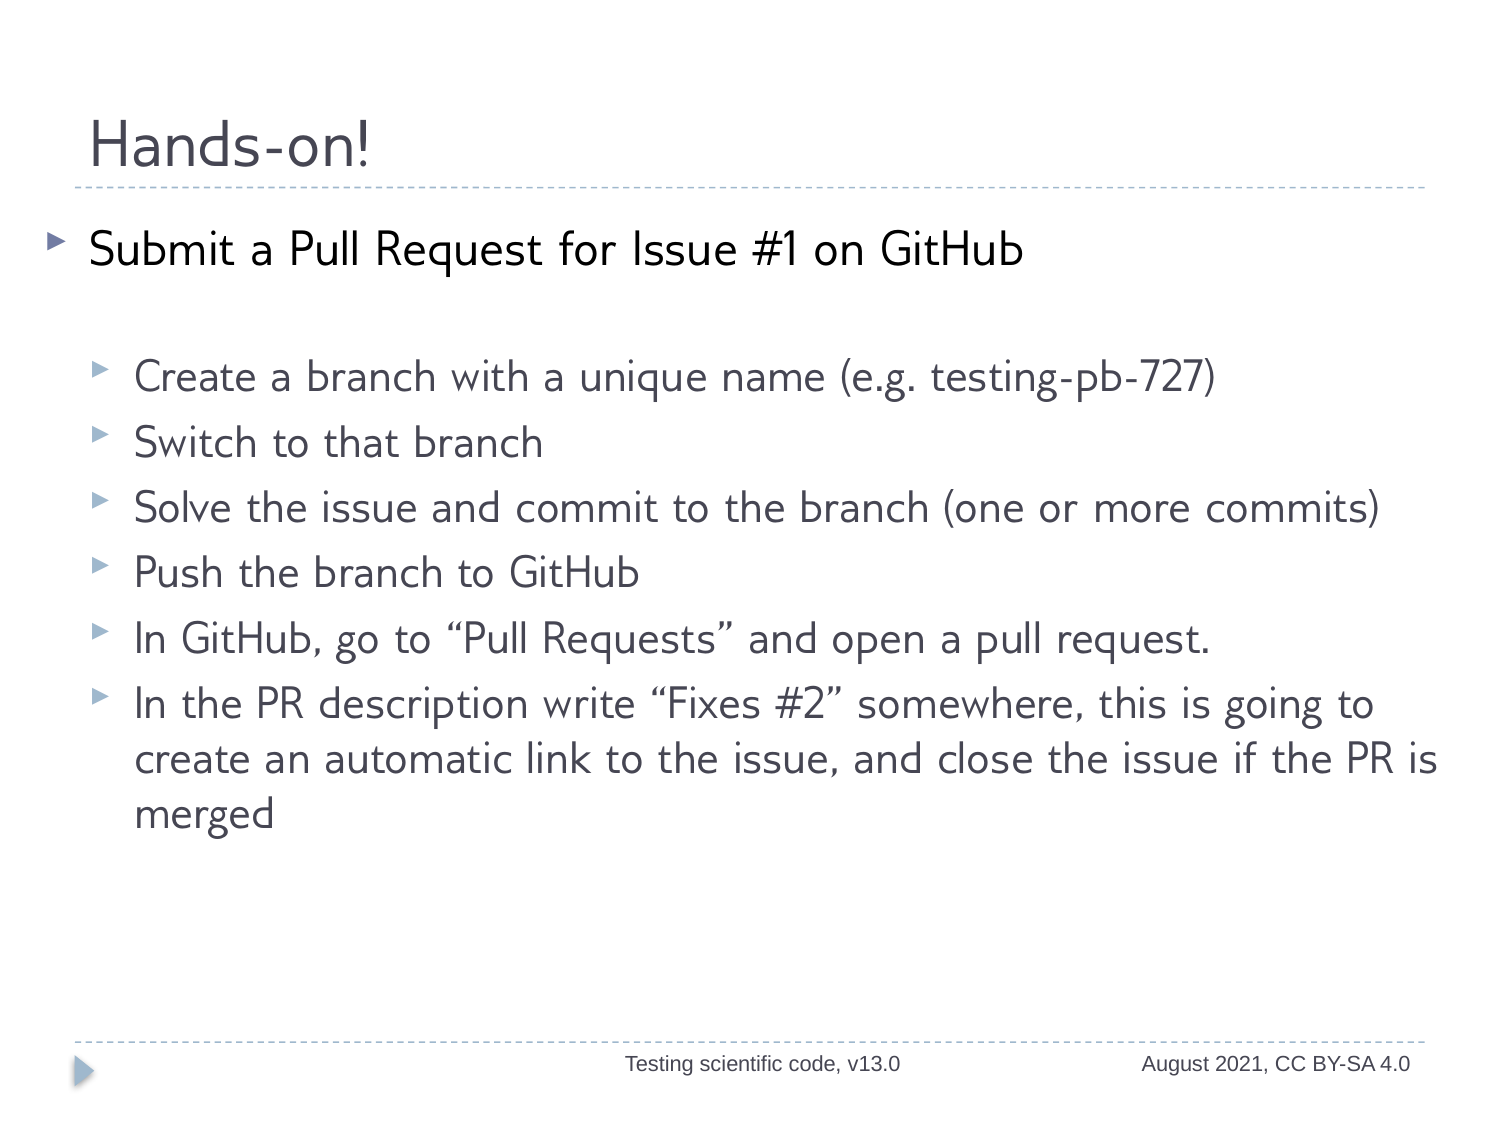

# Hands-on!
Submit a Pull Request for Issue #1 on GitHub
Create a branch with a unique name (e.g. testing-pb-727)
Switch to that branch
Solve the issue and commit to the branch (one or more commits)
Push the branch to GitHub
In GitHub, go to “Pull Requests” and open a pull request.
In the PR description write “Fixes #2” somewhere, this is going to create an automatic link to the issue, and close the issue if the PR is merged
Testing scientific code, v13.0
August 2021, CC BY-SA 4.0